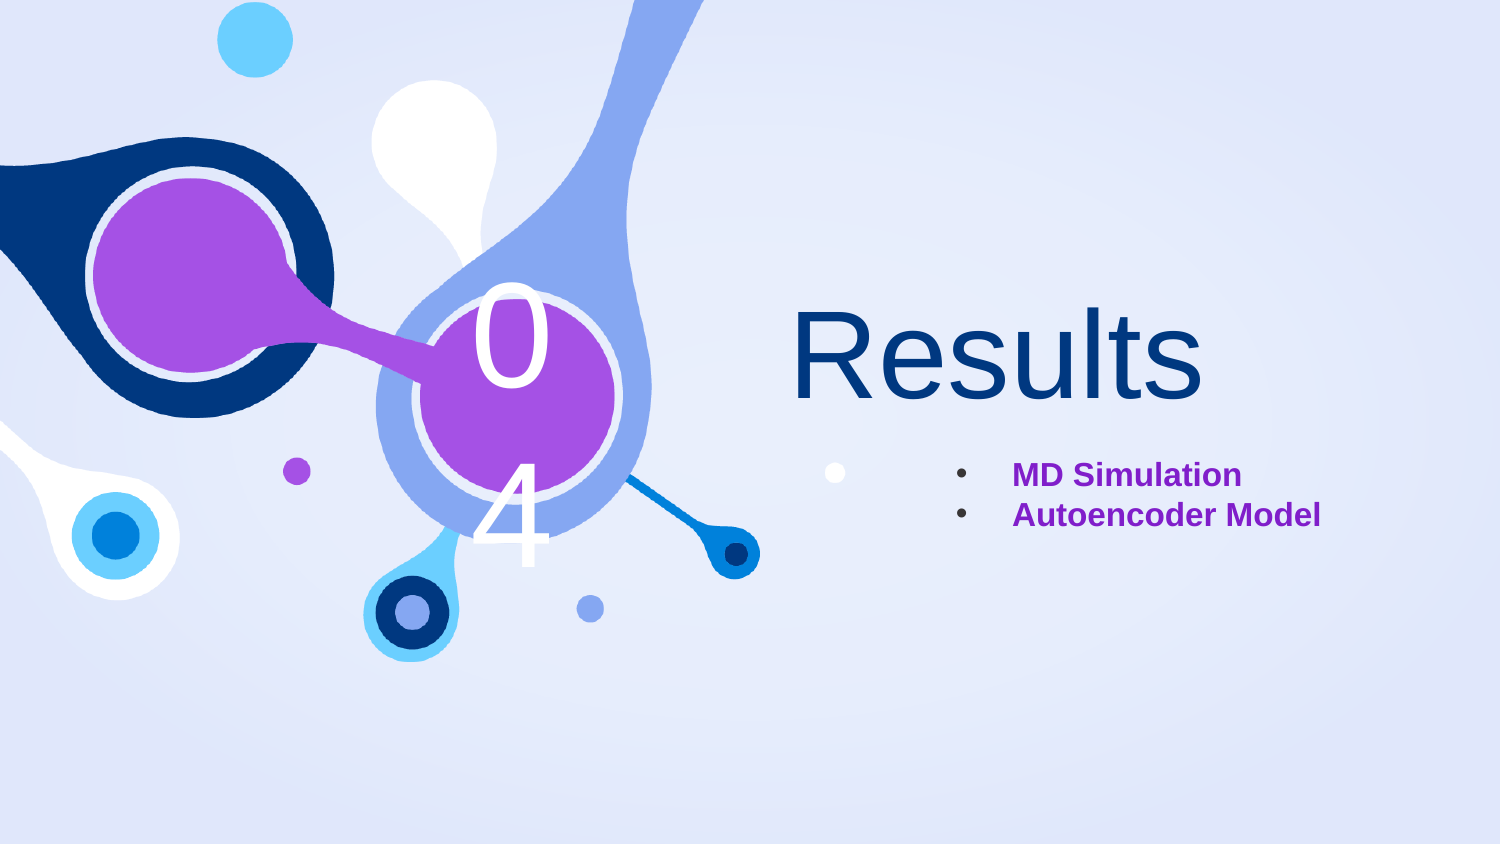

# Results
04
MD Simulation
Autoencoder Model